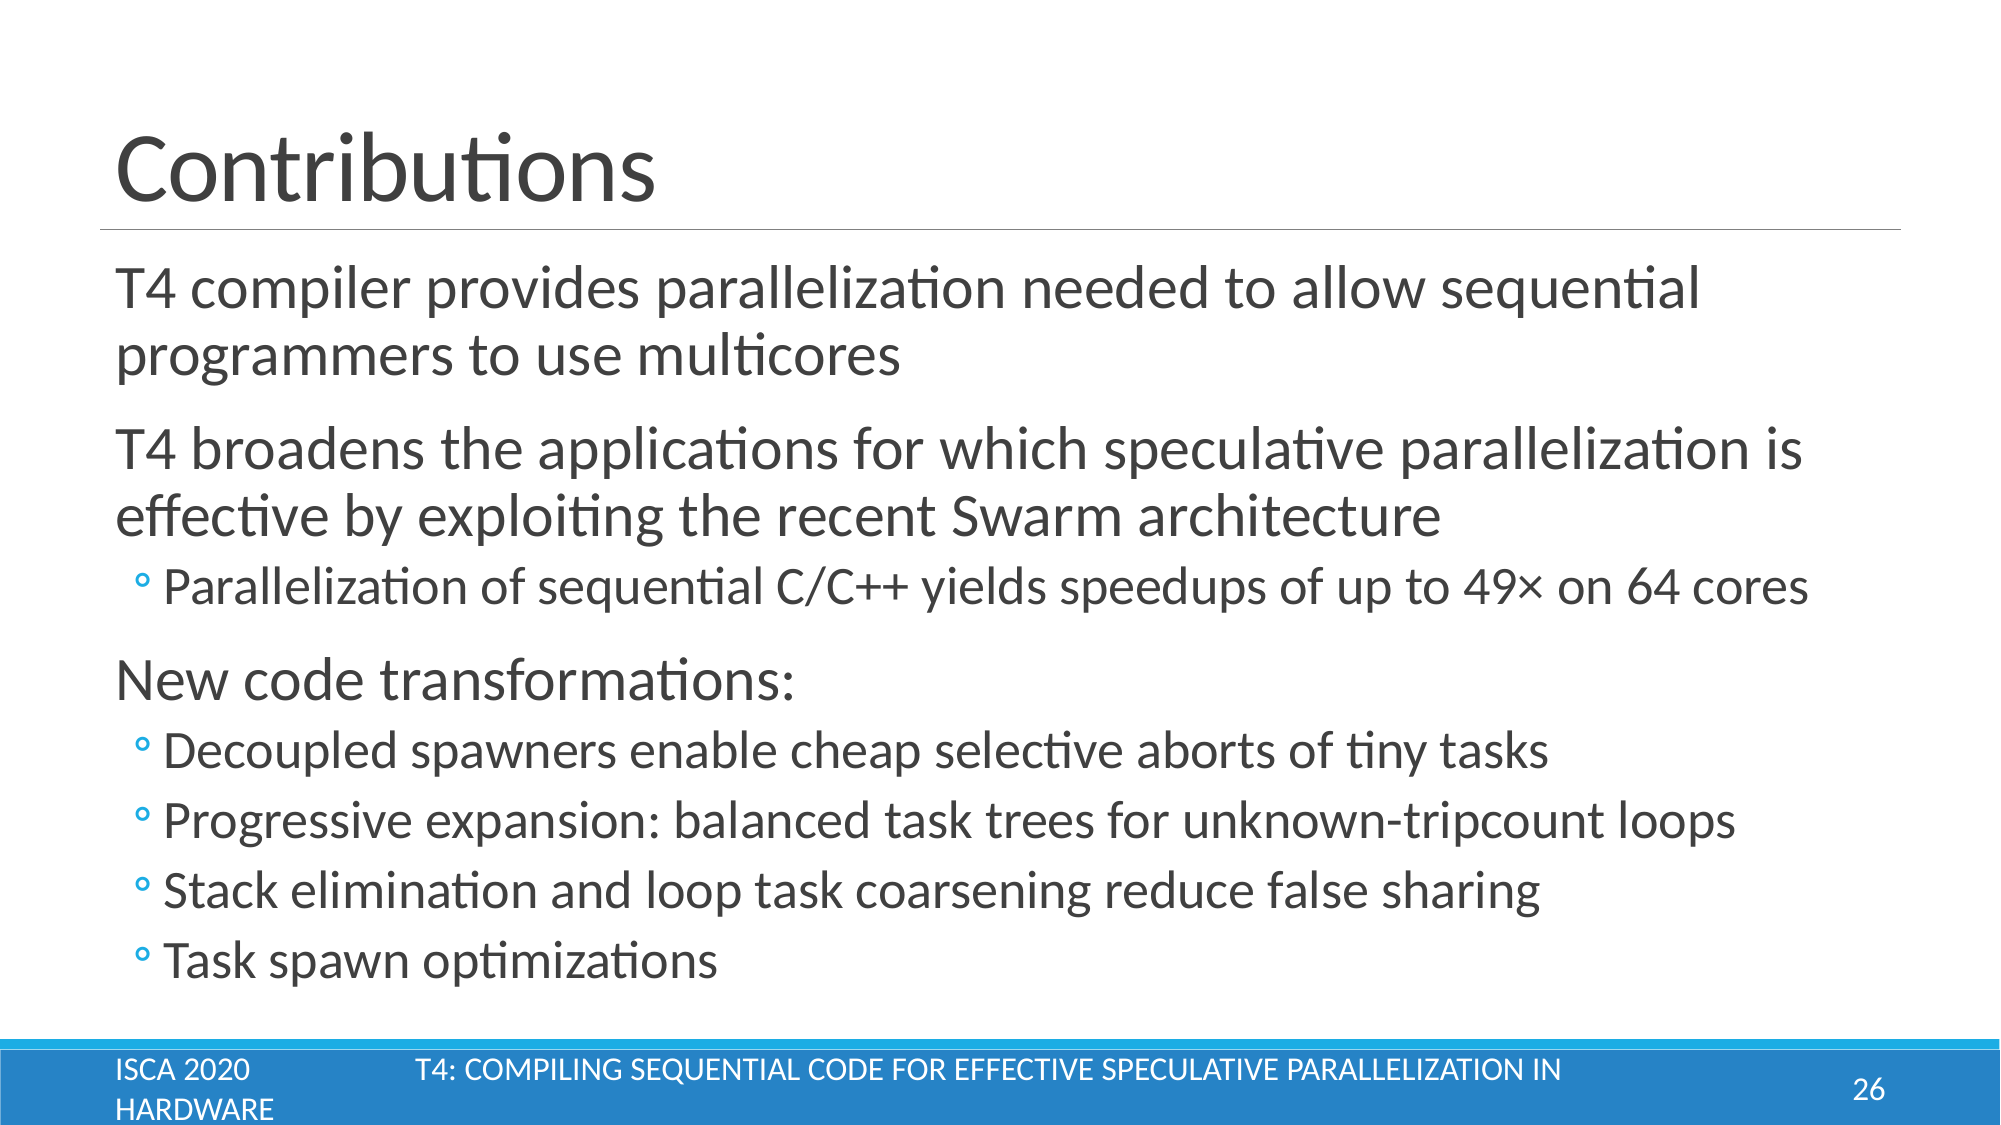

# Contributions
T4 compiler provides parallelization needed to allow sequential programmers to use multicores
T4 broadens the applications for which speculative parallelization is effective by exploiting the recent Swarm architecture
Parallelization of sequential C/C++ yields speedups of up to 49× on 64 cores
New code transformations:
Decoupled spawners enable cheap selective aborts of tiny tasks
Progressive expansion: balanced task trees for unknown-tripcount loops
Stack elimination and loop task coarsening reduce false sharing
Task spawn optimizations
ISCA 2020		T4: Compiling Sequential Code for Effective Speculative Parallelization in Hardware
26